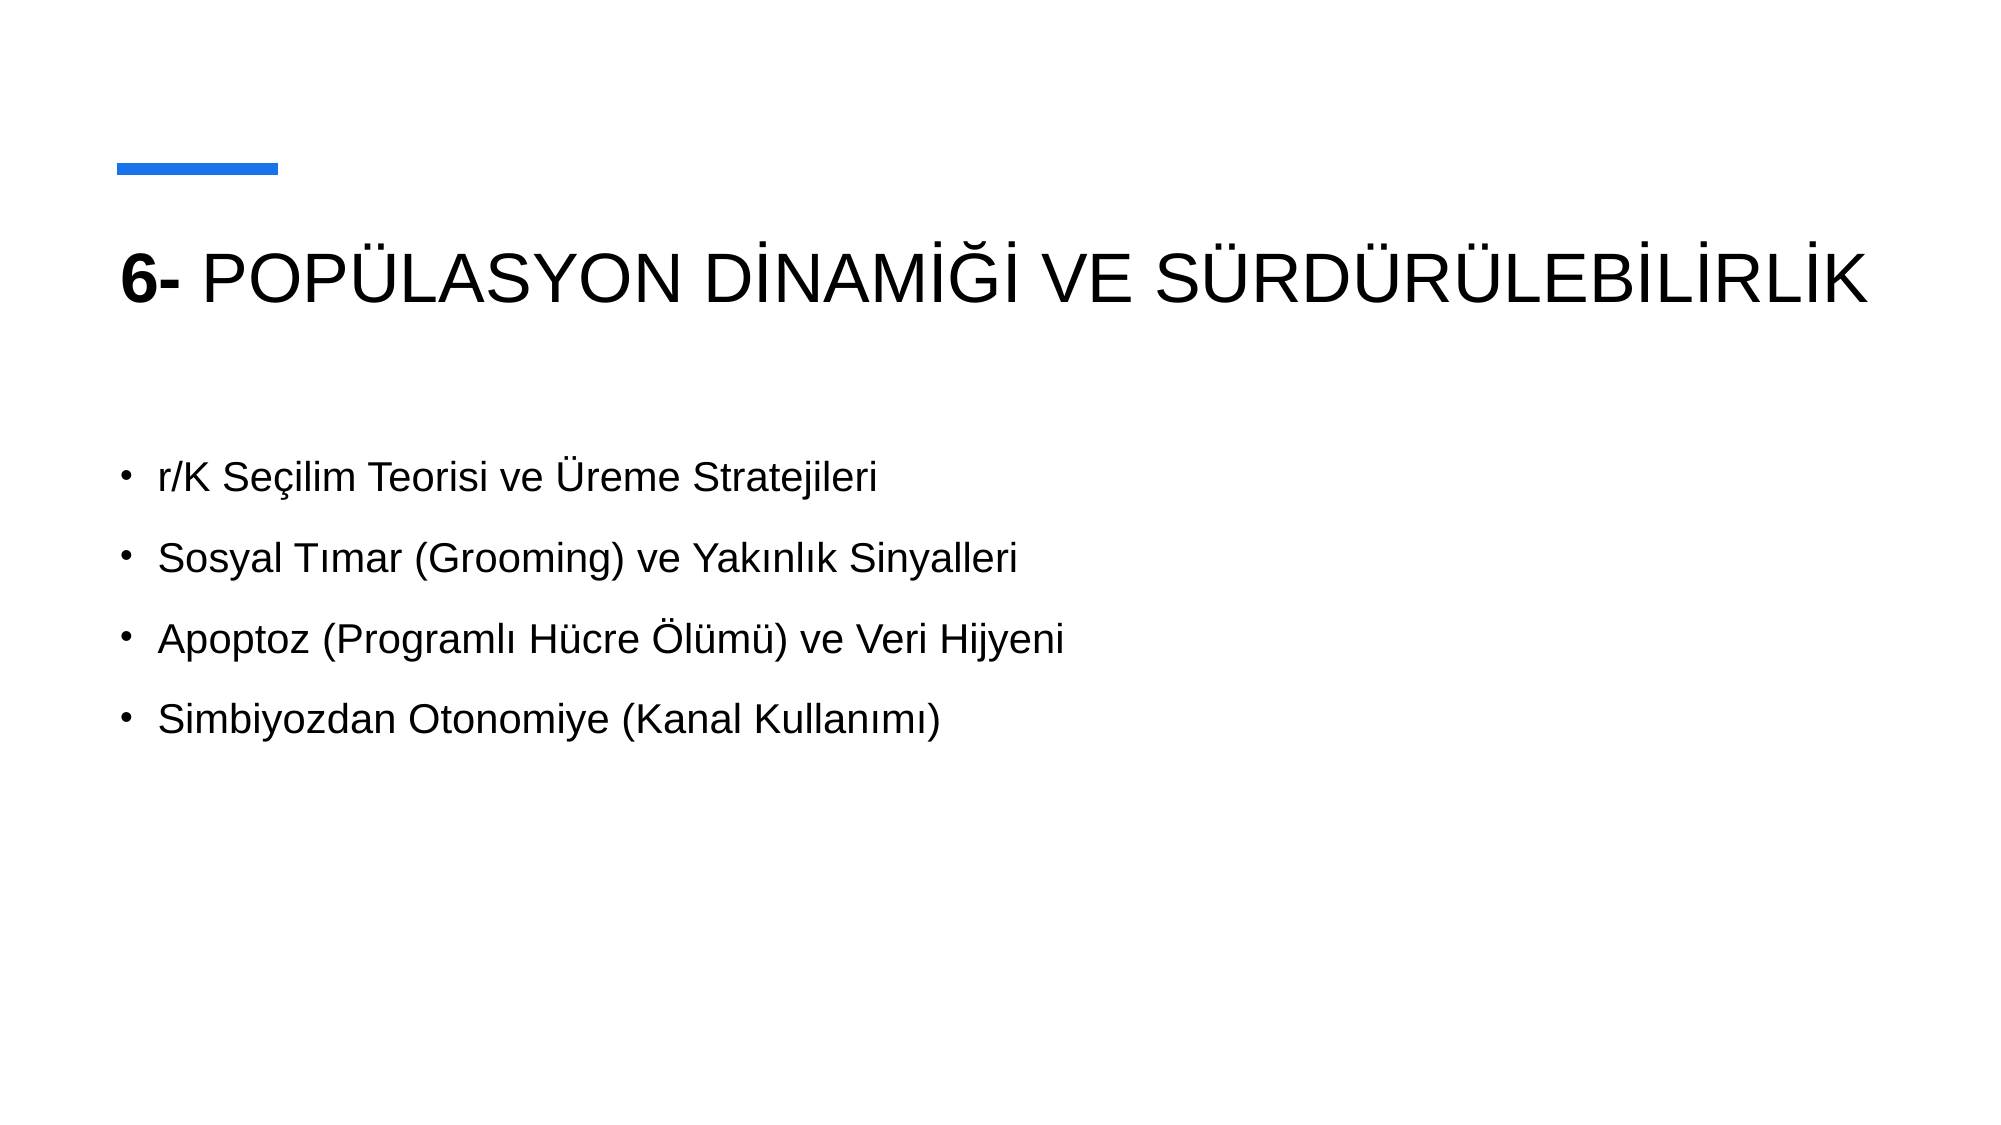

# 6- POPÜLASYON DİNAMİĞİ VE SÜRDÜRÜLEBİLİRLİK
r/K Seçilim Teorisi ve Üreme Stratejileri
Sosyal Tımar (Grooming) ve Yakınlık Sinyalleri
Apoptoz (Programlı Hücre Ölümü) ve Veri Hijyeni
Simbiyozdan Otonomiye (Kanal Kullanımı)